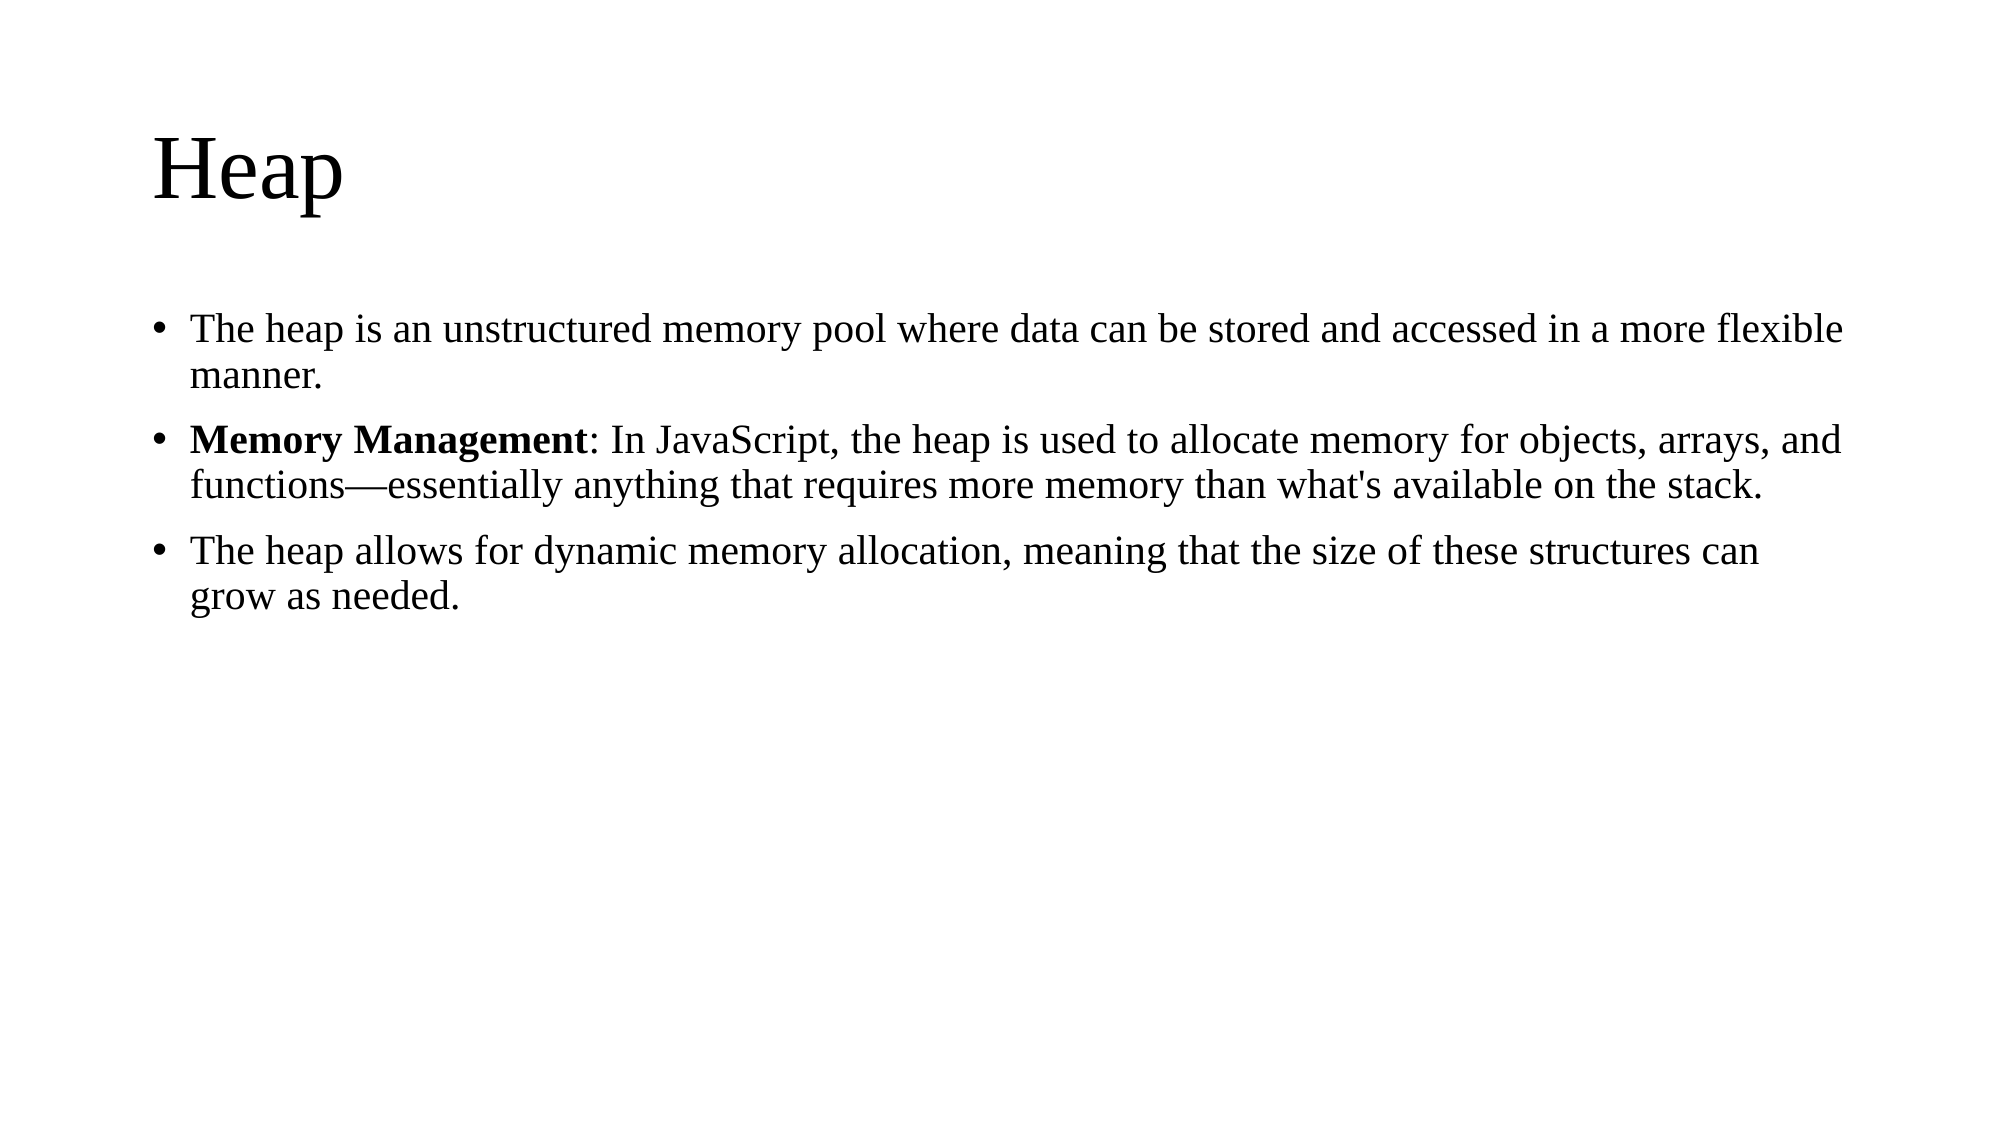

# Heap
The heap is an unstructured memory pool where data can be stored and accessed in a more flexible manner.
Memory Management: In JavaScript, the heap is used to allocate memory for objects, arrays, and functions—essentially anything that requires more memory than what's available on the stack.
The heap allows for dynamic memory allocation, meaning that the size of these structures can grow as needed.